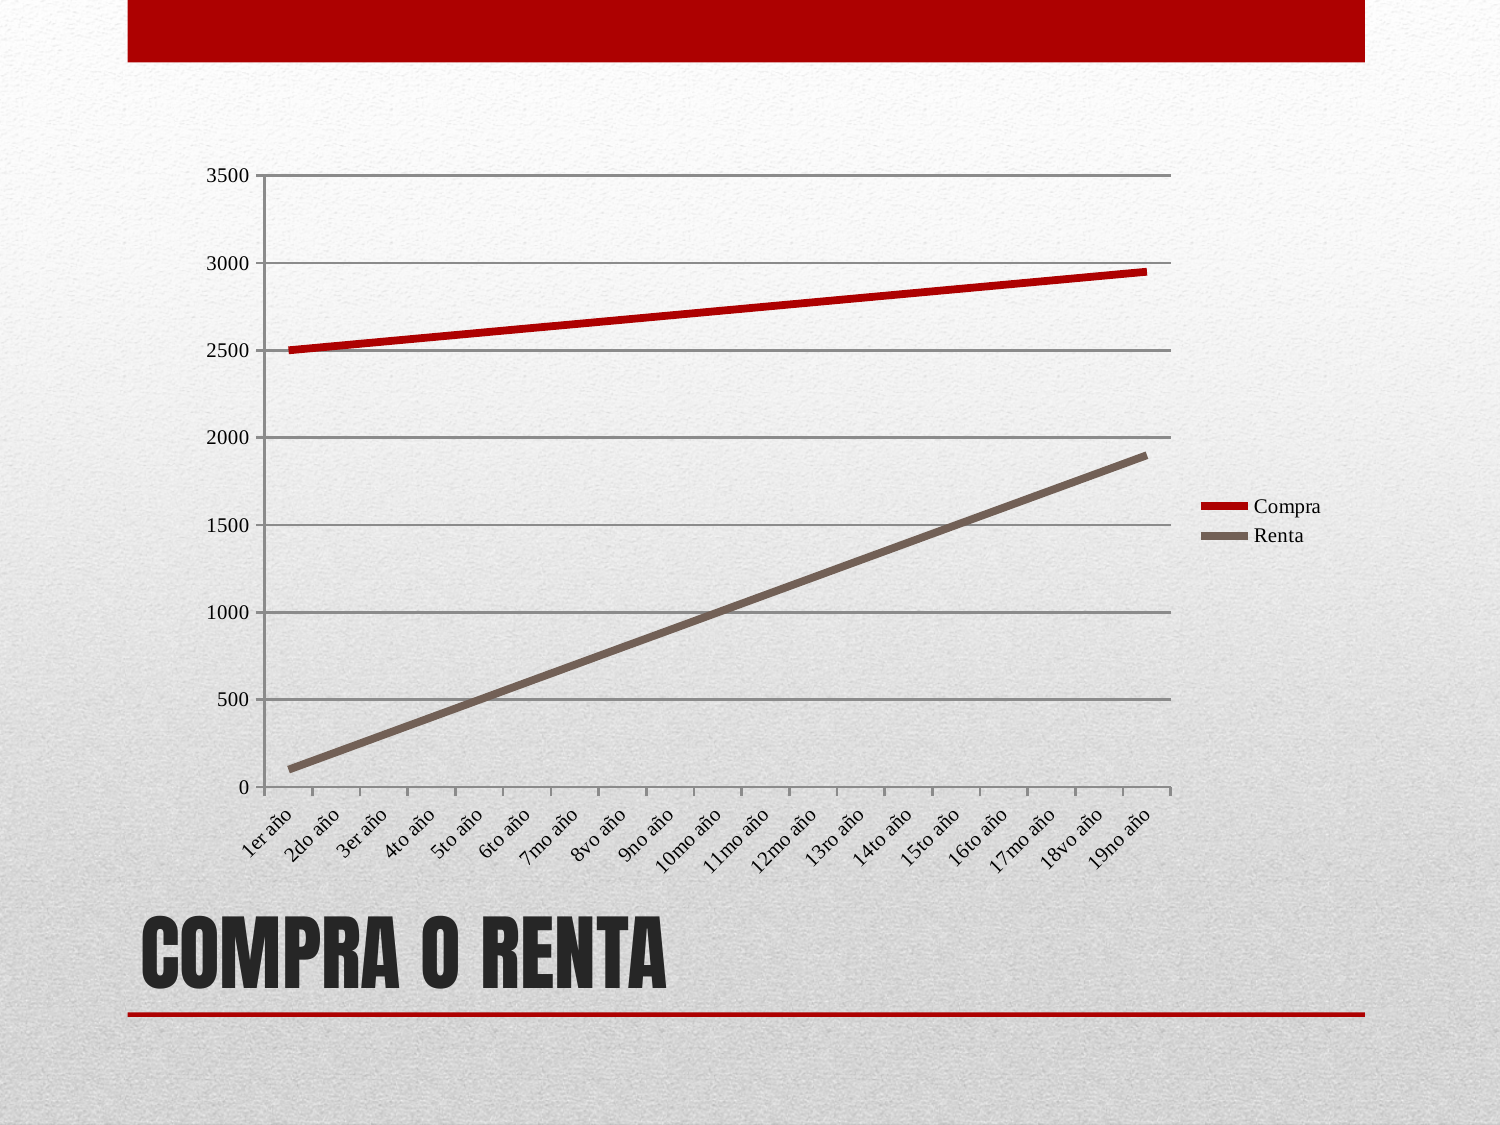

### Chart

| Category | Compra | Renta |
|---|---|---|
| 1er año | 2500.0 | 100.0 |
| 2do año | 2525.0 | 200.0 |
| 3er año | 2550.0 | 300.0 |
| 4to año | 2575.0 | 400.0 |
| 5to año | 2600.0 | 500.0 |
| 6to año | 2625.0 | 600.0 |
| 7mo año | 2650.0 | 700.0 |
| 8vo año | 2675.0 | 800.0 |
| 9no año | 2700.0 | 900.0 |
| 10mo año | 2725.0 | 1000.0 |
| 11mo año | 2750.0 | 1100.0 |
| 12mo año | 2775.0 | 1200.0 |
| 13ro año | 2800.0 | 1300.0 |
| 14to año | 2825.0 | 1400.0 |
| 15to año | 2850.0 | 1500.0 |
| 16to año | 2875.0 | 1600.0 |
| 17mo año | 2900.0 | 1700.0 |
| 18vo año | 2925.0 | 1800.0 |
| 19no año | 2950.0 | 1900.0 |
# COMPRA O RENTA